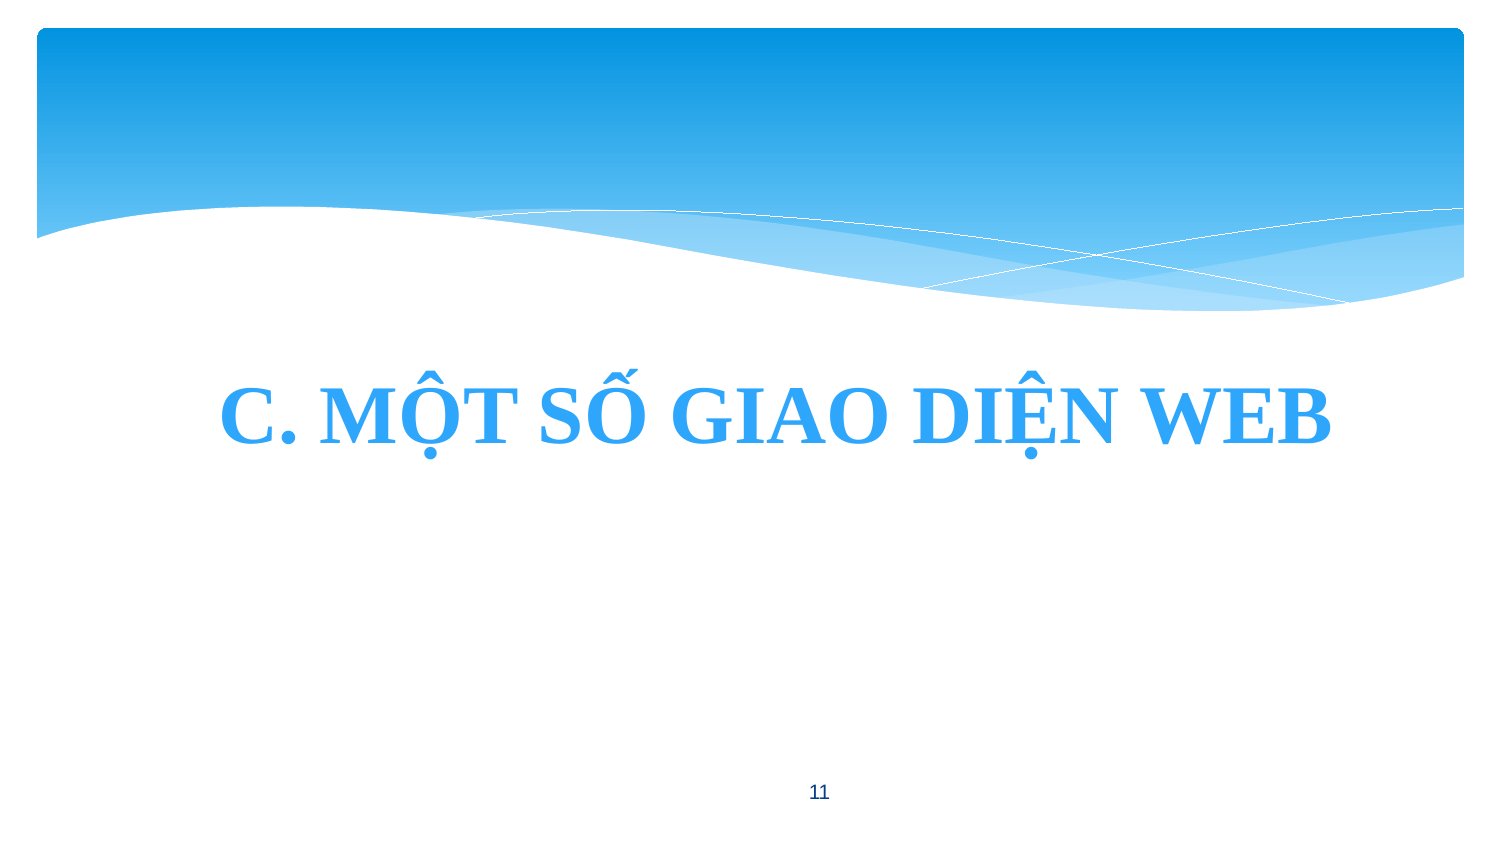

C. MỘT SỐ GIAO DIỆN WEB
11